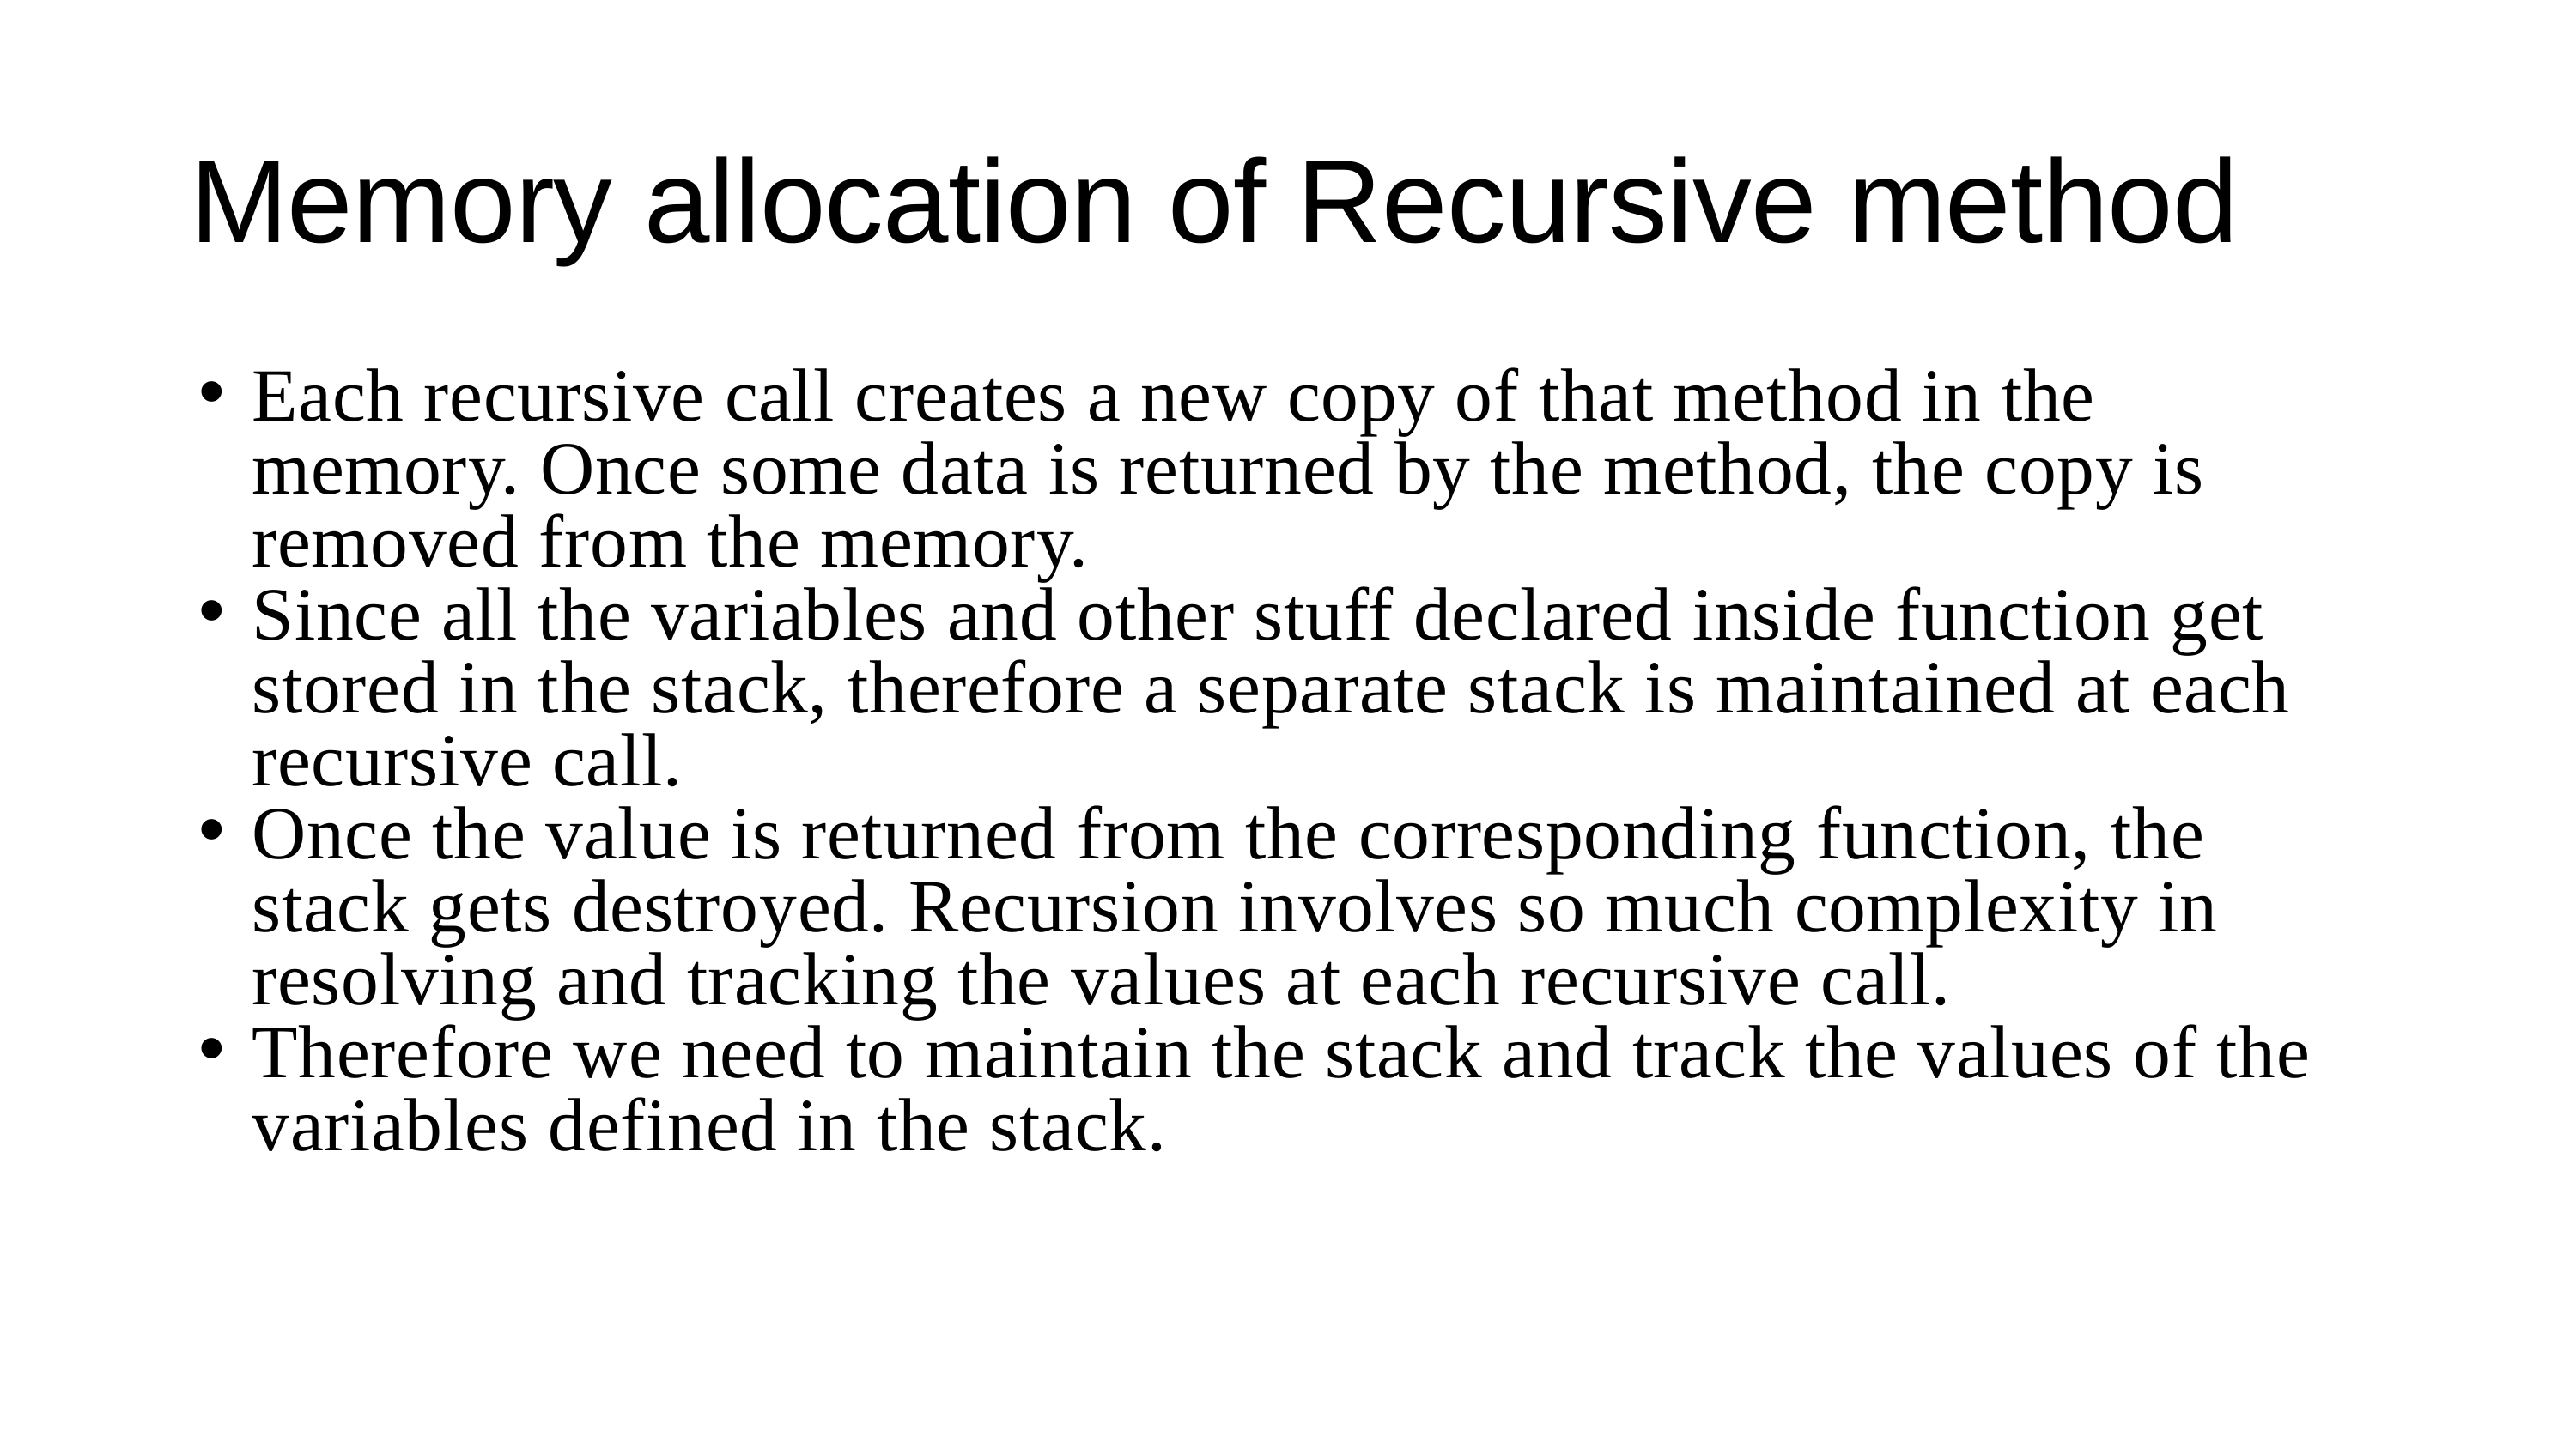

Memory allocation of Recursive method
Each recursive call creates a new copy of that method in the memory. Once some data is returned by the method, the copy is removed from the memory.
Since all the variables and other stuff declared inside function get stored in the stack, therefore a separate stack is maintained at each recursive call.
Once the value is returned from the corresponding function, the stack gets destroyed. Recursion involves so much complexity in resolving and tracking the values at each recursive call.
Therefore we need to maintain the stack and track the values of the variables defined in the stack.